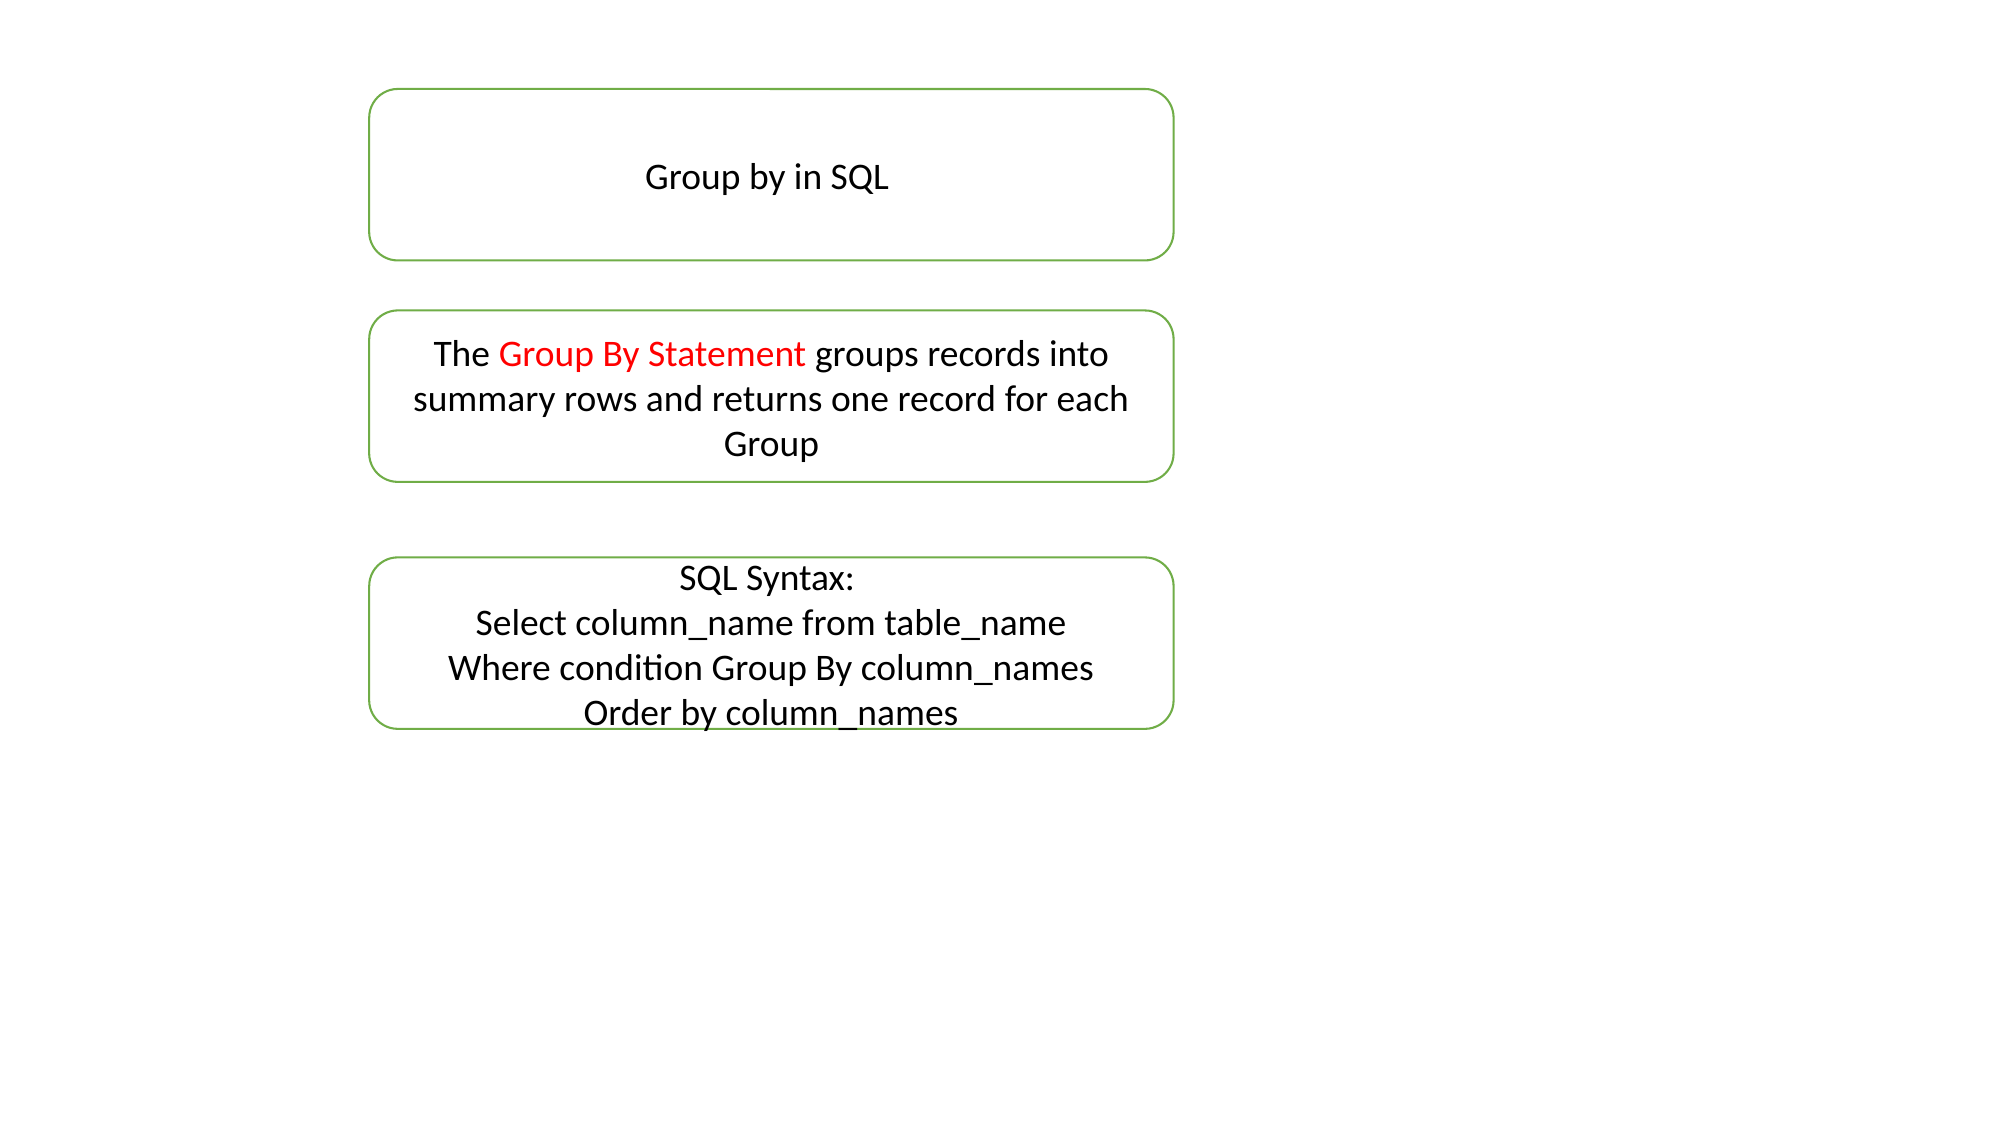

Group by in SQL
The Group By Statement groups records into summary rows and returns one record for each Group
SQL Syntax:
Select column_name from table_name
Where condition Group By column_names
Order by column_names